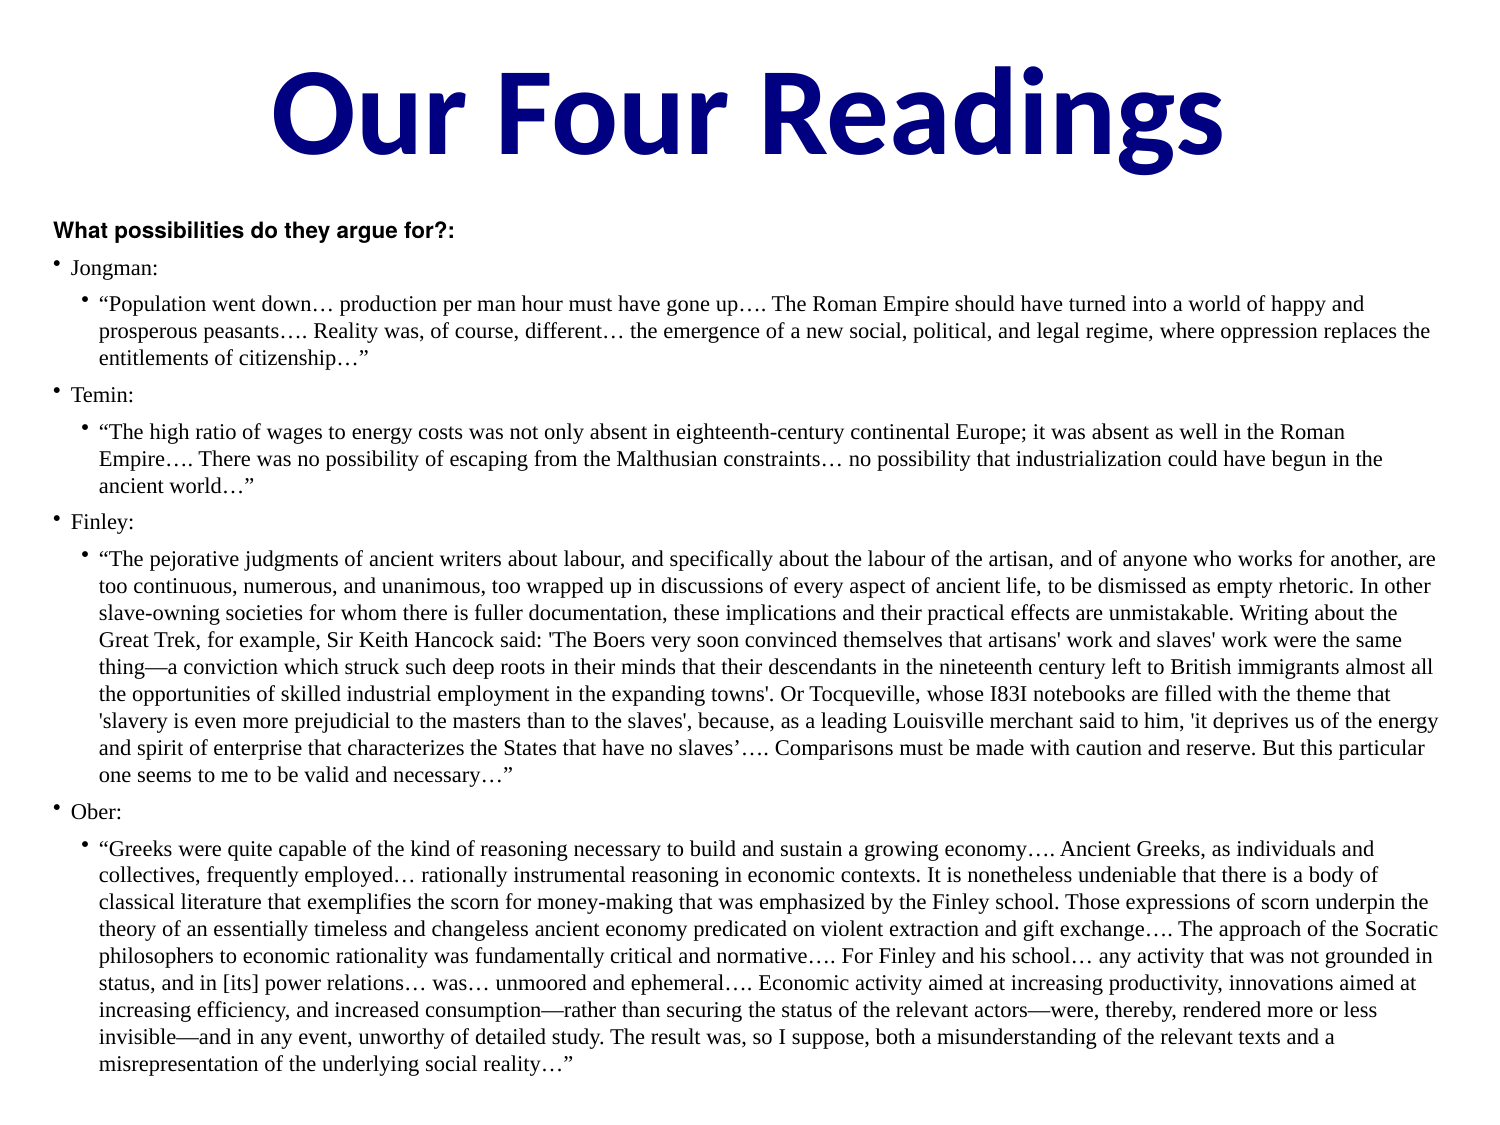

Our Four Readings
What possibilities do they argue for?:
Jongman:
“Population went down… production per man hour must have gone up…. The Roman Empire should have turned into a world of happy and prosperous peasants…. Reality was, of course, different… the emergence of a new social, political, and legal regime, where oppression replaces the entitlements of citizenship…”
Temin:
“The high ratio of wages to energy costs was not only absent in eighteenth-century continental Europe; it was absent as well in the Roman Empire…. There was no possibility of escaping from the Malthusian constraints… no possibility that industrialization could have begun in the ancient world…”
Finley:
“The pejorative judgments of ancient writers about labour, and specifically about the labour of the artisan, and of anyone who works for another, are too continuous, numerous, and unanimous, too wrapped up in discussions of every aspect of ancient life, to be dismissed as empty rhetoric. In other slave-owning societies for whom there is fuller documentation, these implications and their practical effects are unmistakable. Writing about the Great Trek, for example, Sir Keith Hancock said: 'The Boers very soon convinced themselves that artisans' work and slaves' work were the same thing—a conviction which struck such deep roots in their minds that their descendants in the nineteenth century left to British immigrants almost all the opportunities of skilled industrial employment in the expanding towns'. Or Tocqueville, whose I83I notebooks are filled with the theme that 'slavery is even more prejudicial to the masters than to the slaves', because, as a leading Louisville merchant said to him, 'it deprives us of the energy and spirit of enterprise that characterizes the States that have no slaves’…. Comparisons must be made with caution and reserve. But this particular one seems to me to be valid and necessary…”
Ober:
“Greeks were quite capable of the kind of reasoning necessary to build and sustain a growing economy…. Ancient Greeks, as individuals and collectives, frequently employed… rationally instrumental reasoning in economic contexts. It is nonetheless undeniable that there is a body of classical literature that exemplifies the scorn for money-making that was emphasized by the Finley school. Those expressions of scorn underpin the theory of an essentially timeless and changeless ancient economy predicated on violent extraction and gift exchange…. The approach of the Socratic philosophers to economic rationality was fundamentally critical and normative…. For Finley and his school… any activity that was not grounded in status, and in [its] power relations… was… unmoored and ephemeral…. Economic activity aimed at increasing productivity, innovations aimed at increasing efficiency, and increased consumption—rather than securing the status of the relevant actors—were, thereby, rendered more or less invisible—and in any event, unworthy of detailed study. The result was, so I suppose, both a misunderstanding of the relevant texts and a misrepresentation of the underlying social reality…”